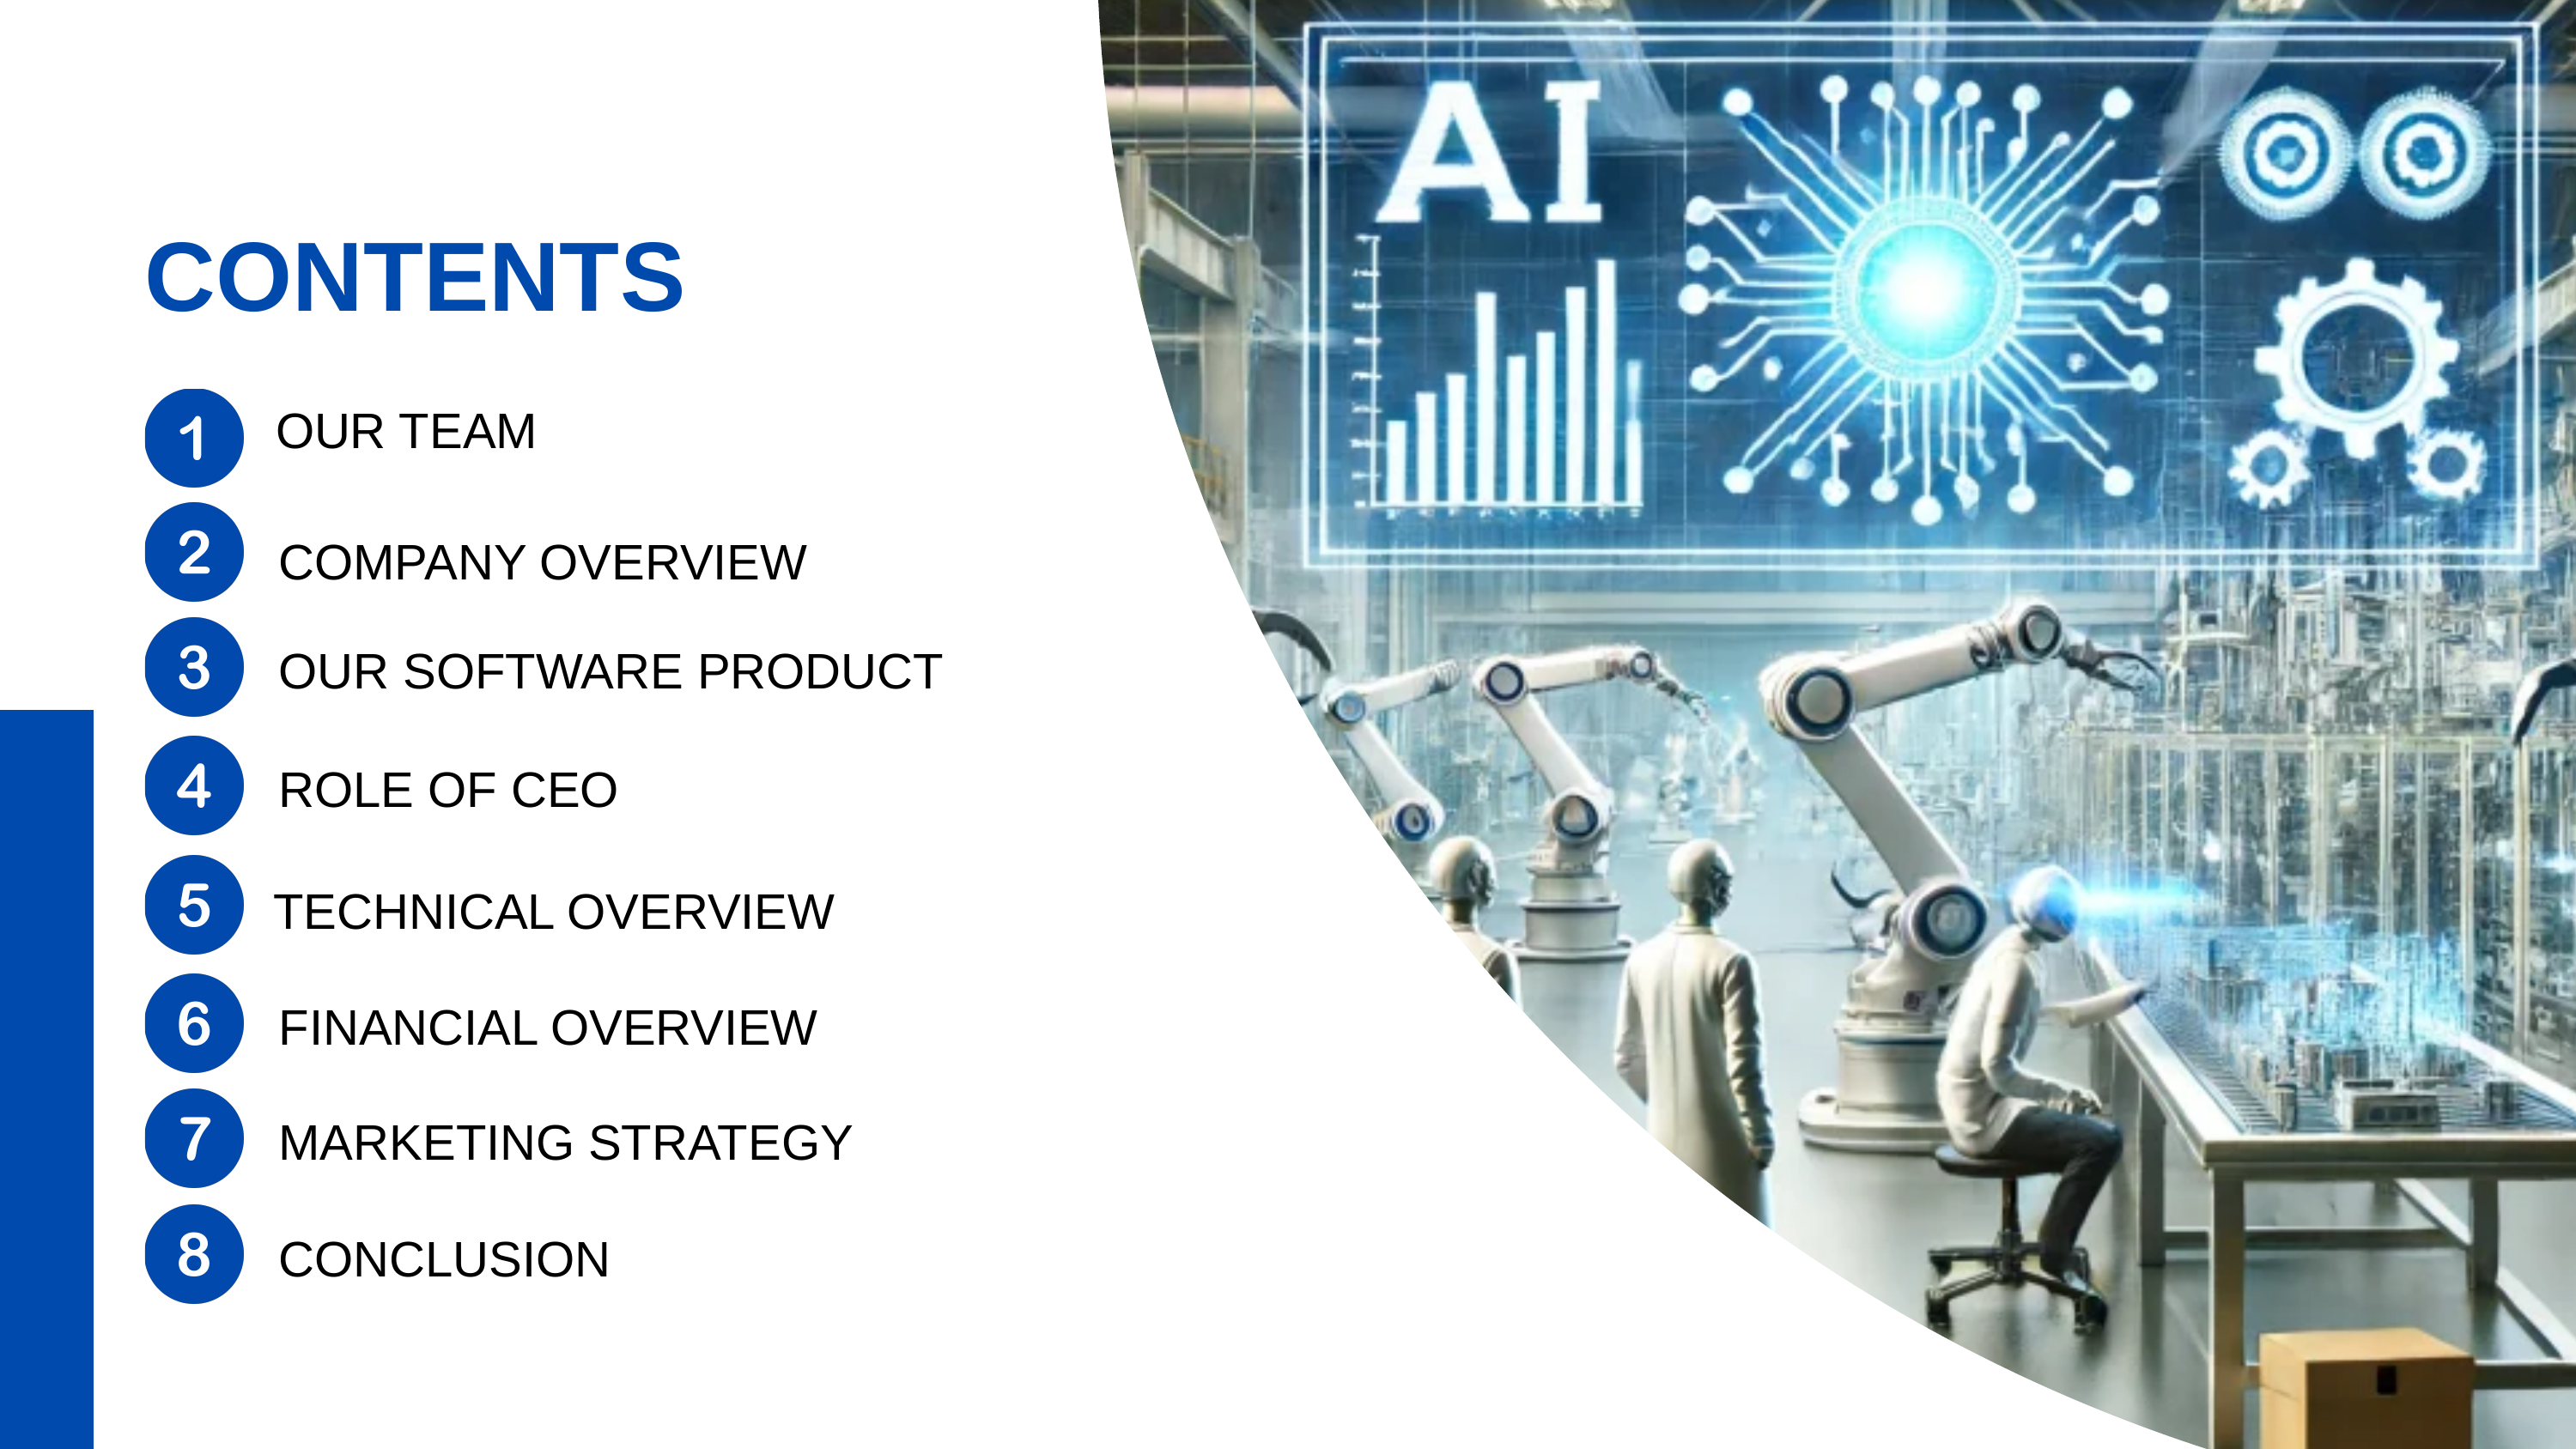

CONTENTS

OUR TEAM

COMPANY OVERVIEW

OUR SOFTWARE PRODUCT

ROLE OF CEO

TECHNICAL OVERVIEW

FINANCIAL OVERVIEW

MARKETING STRATEGY

CONCLUSION